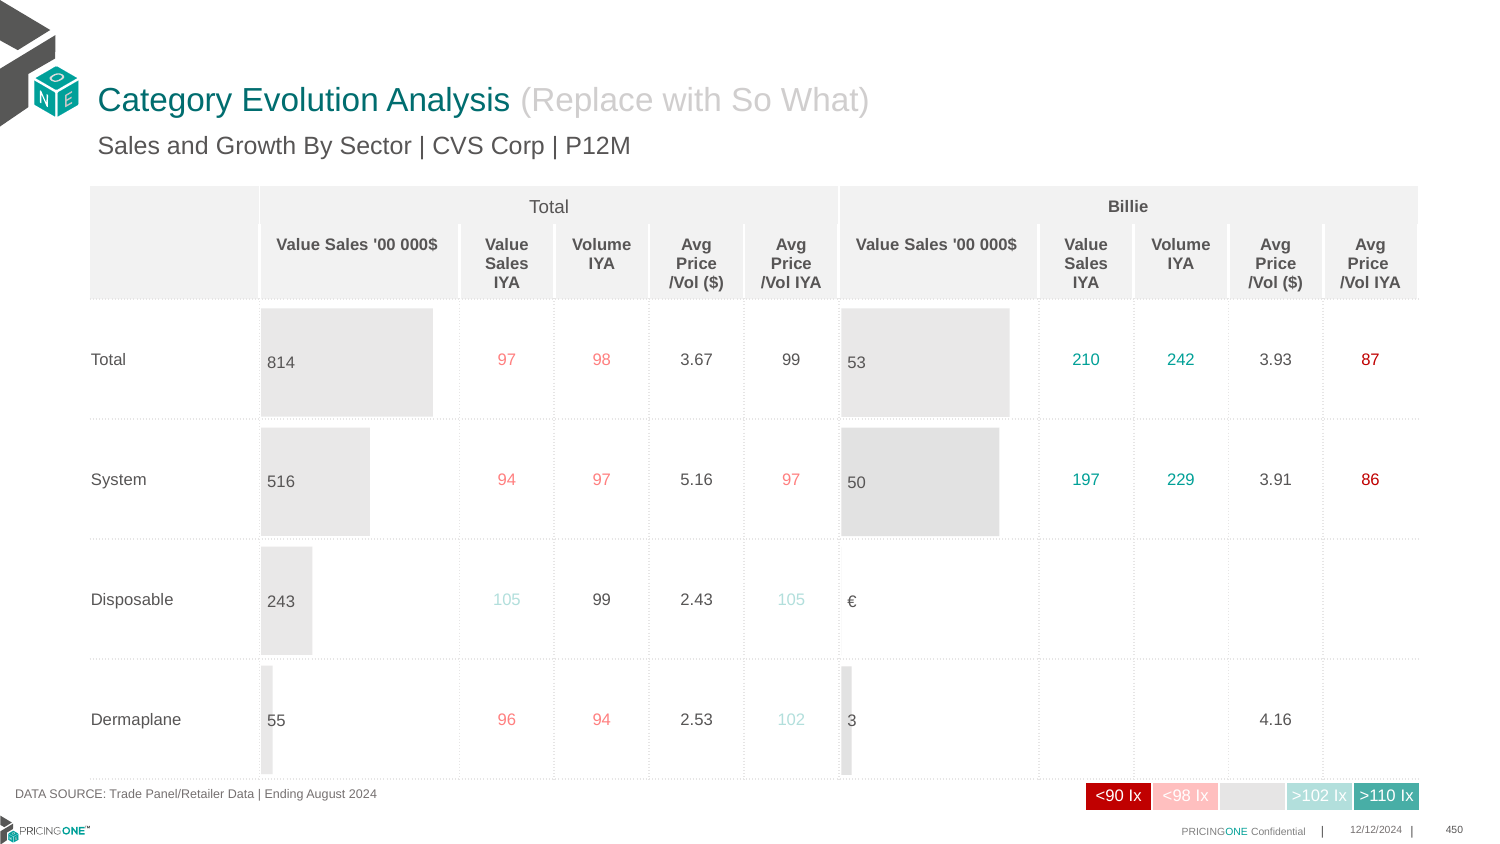

# Category Evolution Analysis (Replace with So What)
Sales and Growth By Sector | CVS Corp | P12M
|  | Total |  |  |  |  | Billie |  |  |  |  |
| --- | --- | --- | --- | --- | --- | --- | --- | --- | --- | --- |
|  | Value Sales '00 000$ | Value Sales IYA | Volume IYA | Avg Price /Vol ($) | Avg Price /Vol IYA | Value Sales '00 000$ | Value Sales IYA | Volume IYA | Avg Price /Vol ($) | Avg Price /Vol IYA |
| Total |  | 97 | 98 | 3.67 | 99 |  | 210 | 242 | 3.93 | 87 |
| System |  | 94 | 97 | 5.16 | 97 |  | 197 | 229 | 3.91 | 86 |
| Disposable |  | 105 | 99 | 2.43 | 105 |  |  |  |  |  |
| Dermaplane |  | 96 | 94 | 2.53 | 102 |  |  |  | 4.16 |  |

### Chart

| Category | Value Sales |
|---|---|
| Grand | 814.07062 |
| System | 515.83956 |
| Disposable | 243.428 |
| Dermaplane | 54.80306 |

### Chart

| Category | Value Sales |
|---|---|
| Grand | 53.19741 |
| System | 49.9562 |
| Disposable | 0.0 |
| Dermaplane | 3.24121 |
DATA SOURCE: Trade Panel/Retailer Data | Ending August 2024
| <90 Ix | <98 Ix |  | >102 Ix | >110 Ix |
| --- | --- | --- | --- | --- |

12/12/2024
450